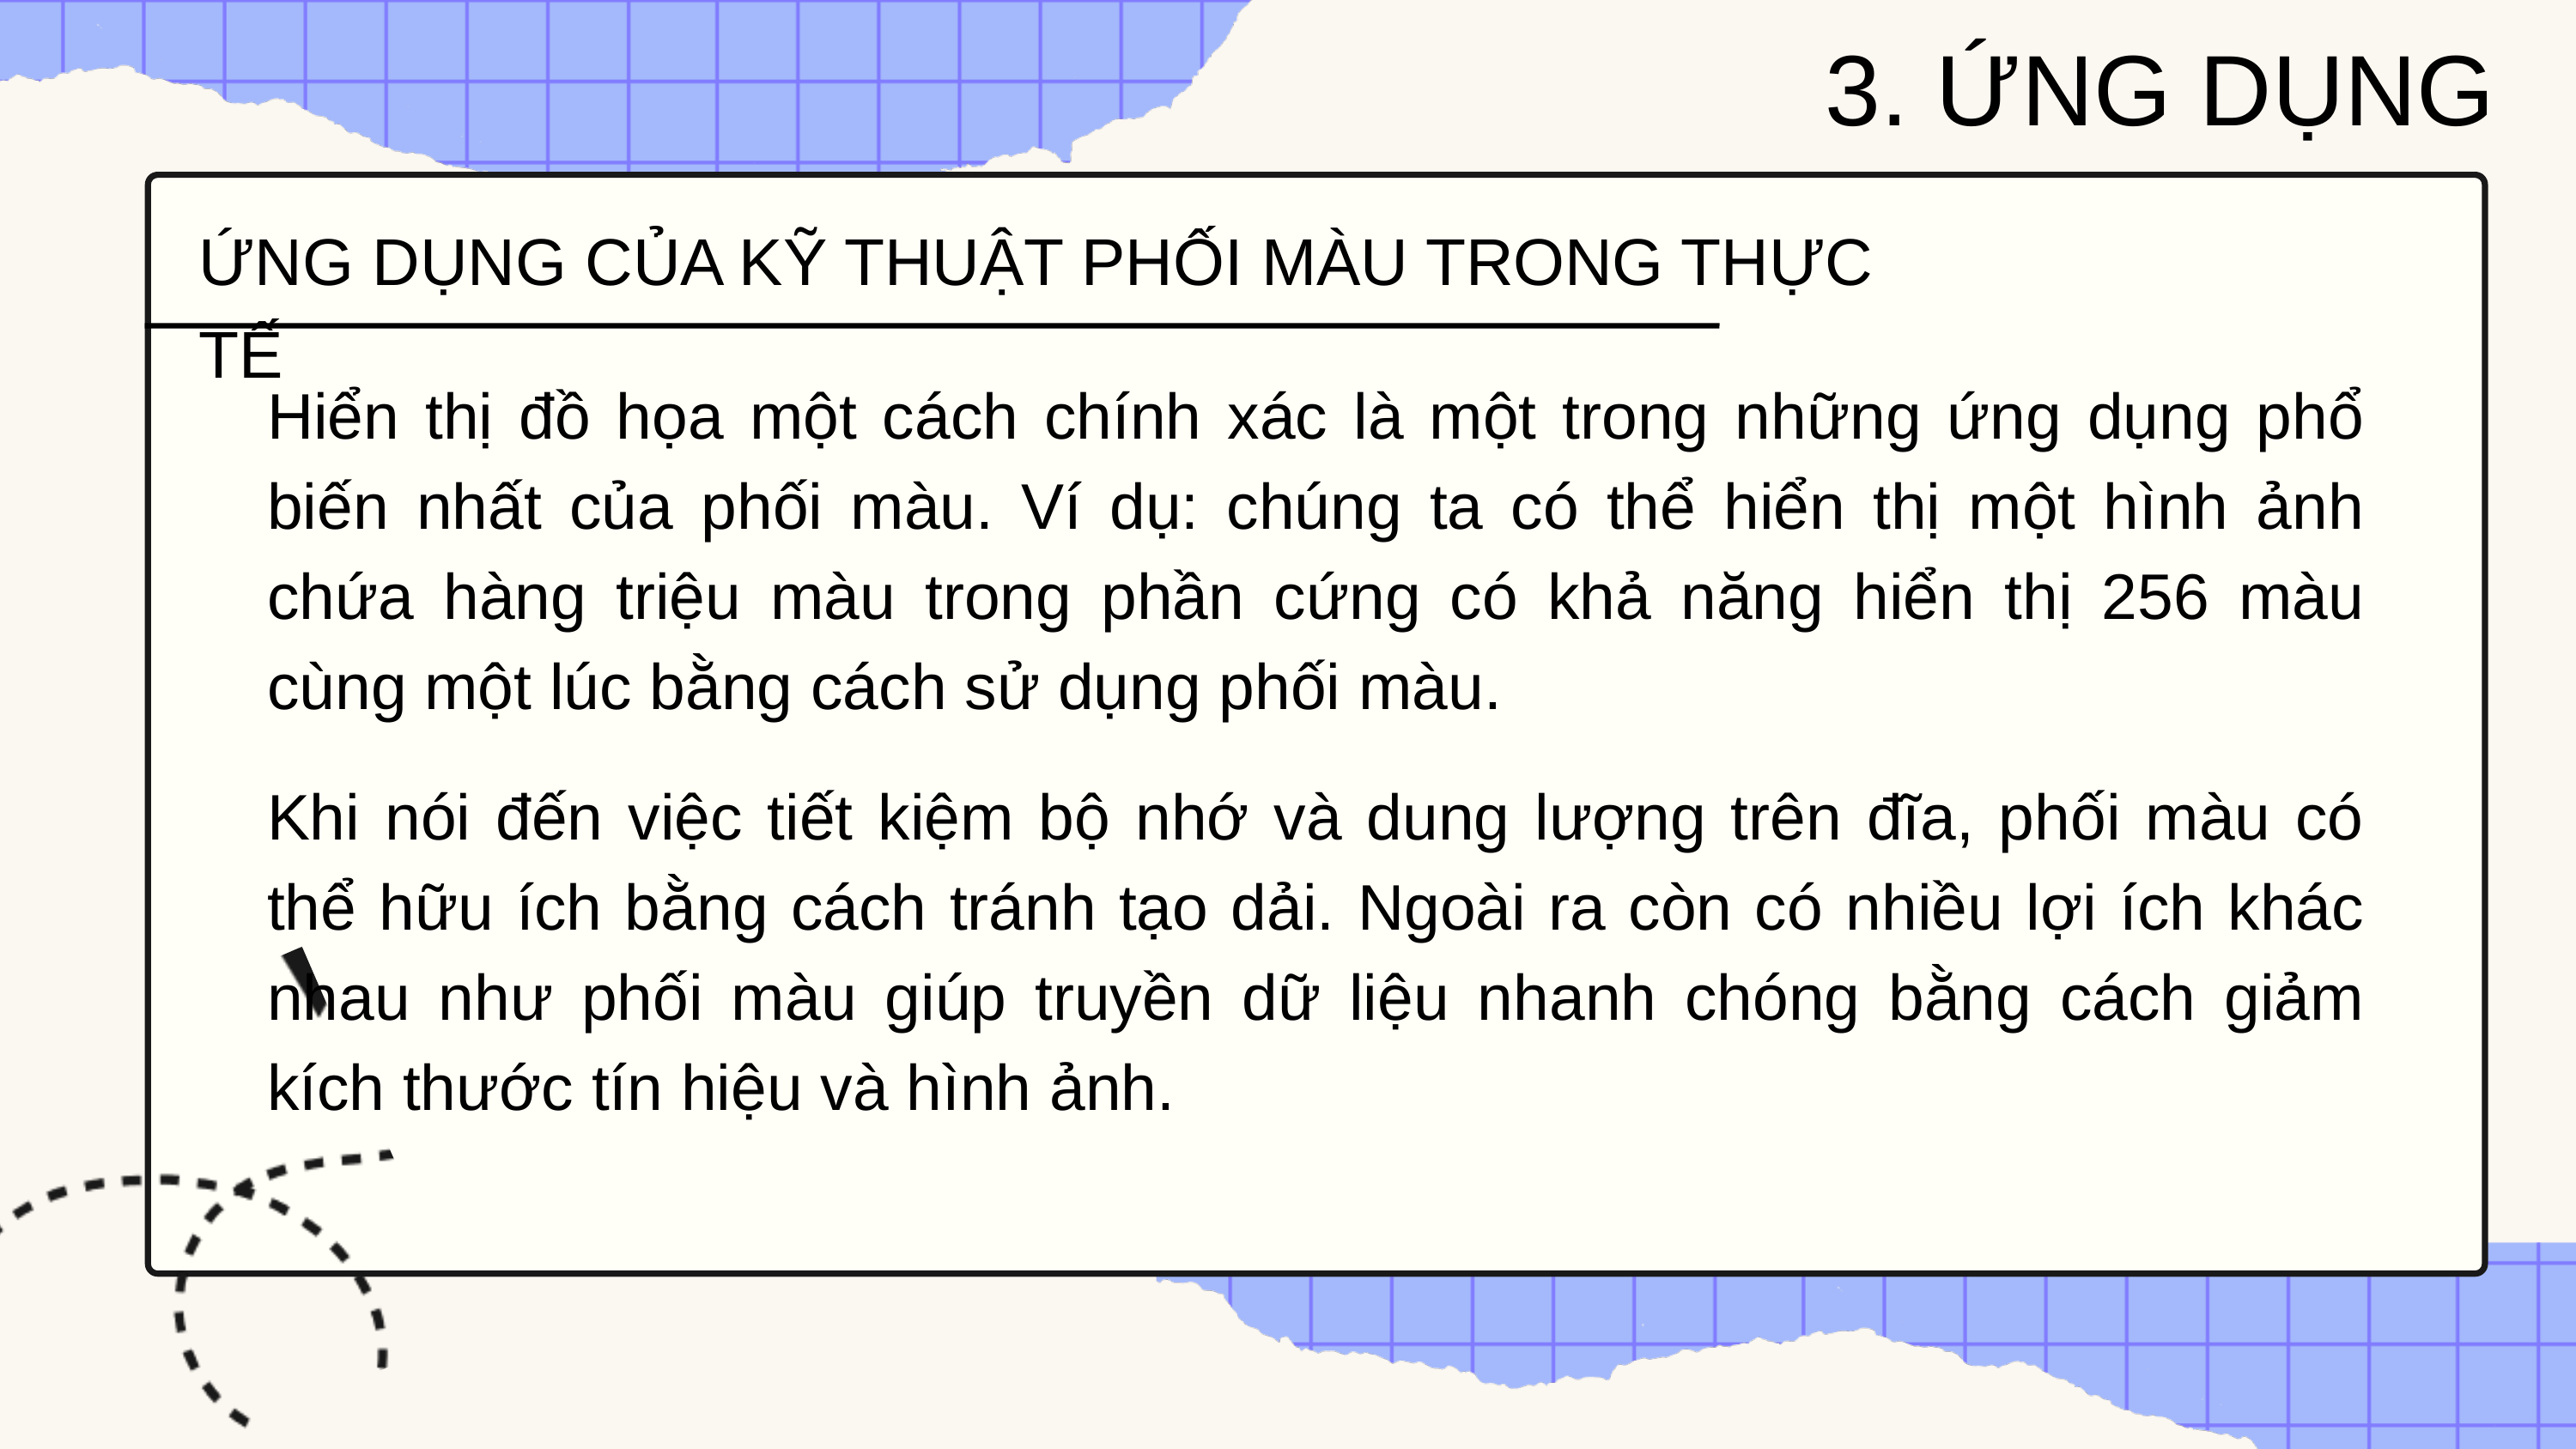

3. ỨNG DỤNG

ỨNG DỤNG CỦA KỸ THUẬT PHỐI MÀU TRONG THỰC TẾ

Hiển thị đồ họa một cách chính xác là một trong những ứng dụng phổ biến nhất của phối màu. Ví dụ: chúng ta có thể hiển thị một hình ảnh chứa hàng triệu màu trong phần cứng có khả năng hiển thị 256 màu cùng một lúc bằng cách sử dụng phối màu.
Khi nói đến việc tiết kiệm bộ nhớ và dung lượng trên đĩa, phối màu có thể hữu ích bằng cách tránh tạo dải. Ngoài ra còn có nhiều lợi ích khác nhau như phối màu giúp truyền dữ liệu nhanh chóng bằng cách giảm kích thước tín hiệu và hình ảnh.